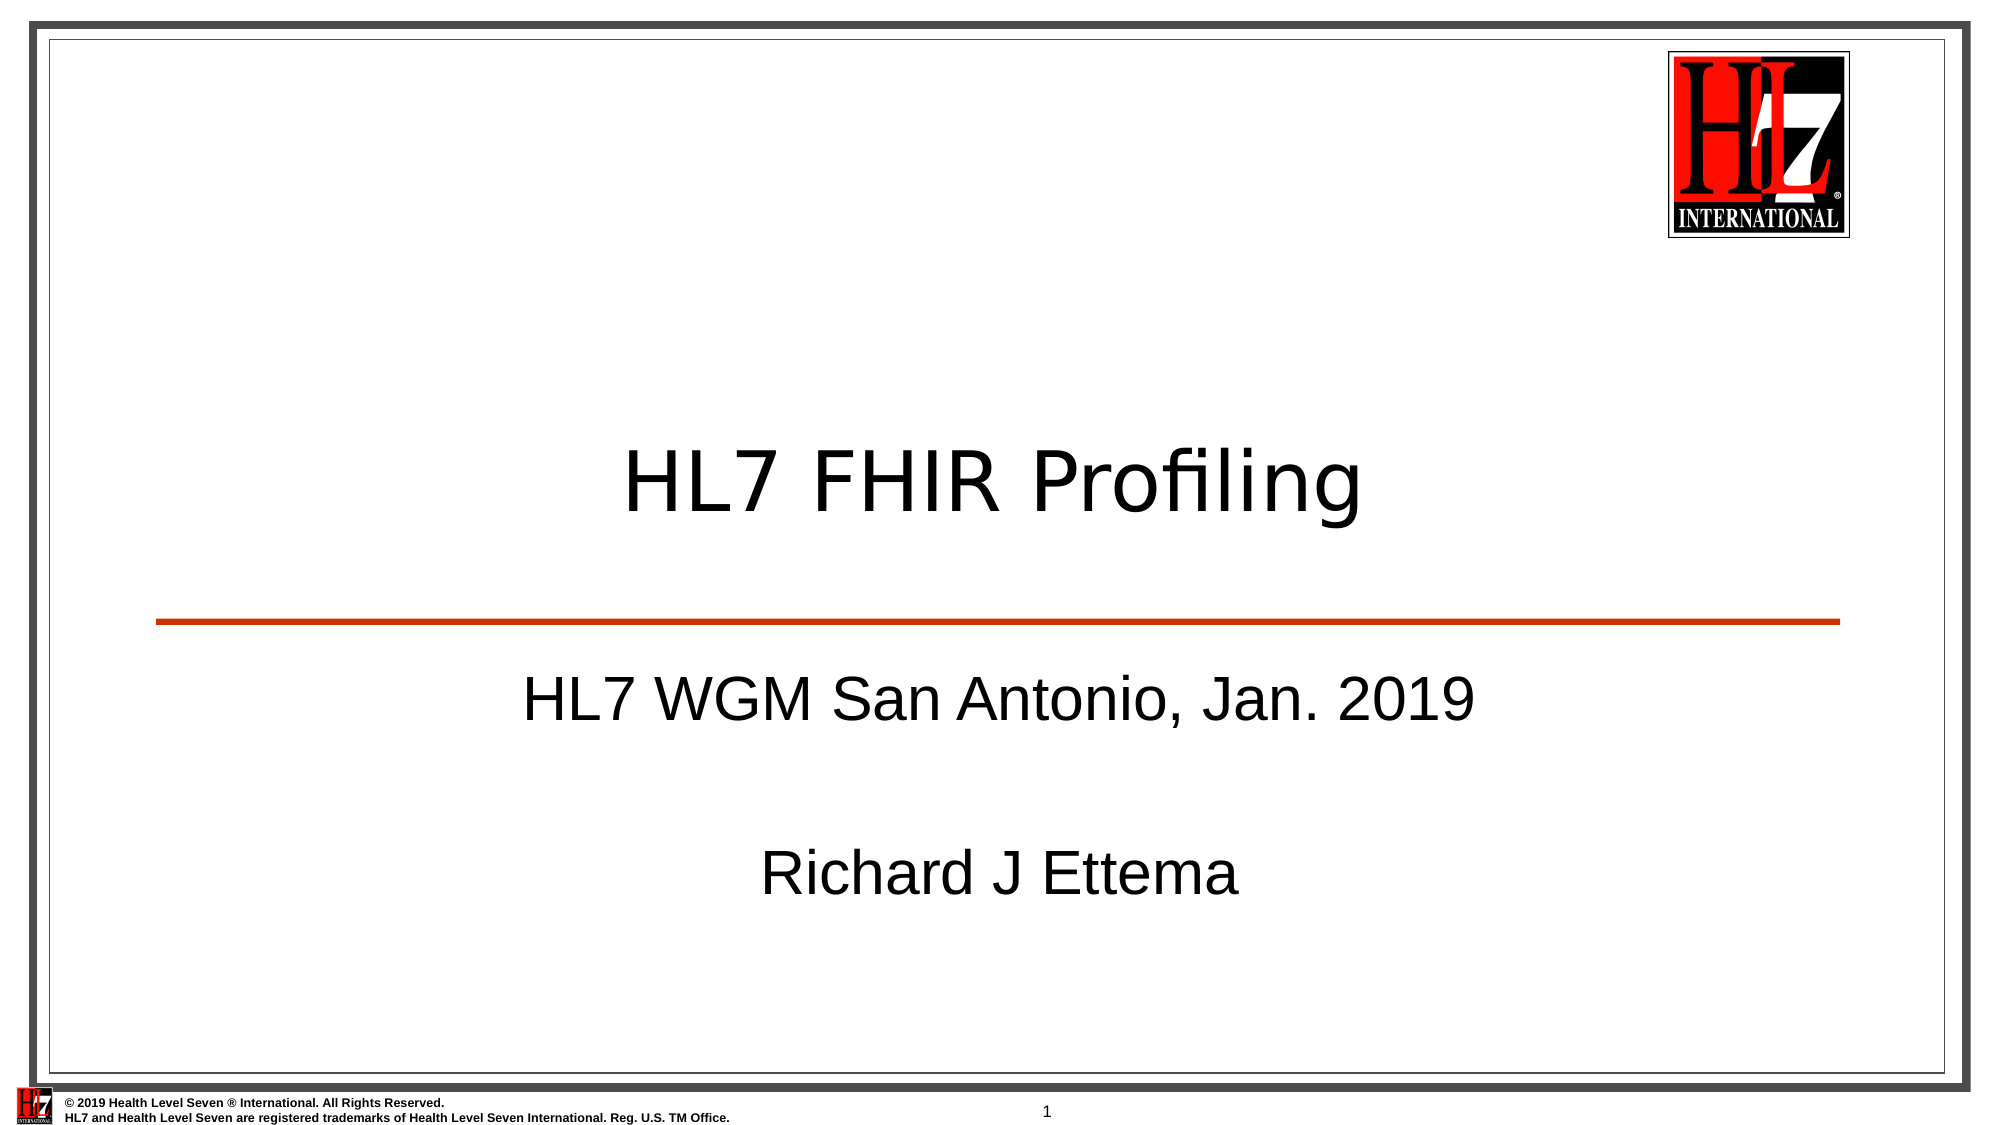

# HL7 FHIR Profiling
HL7 WGM San Antonio, Jan. 2019

Richard J Ettema
1